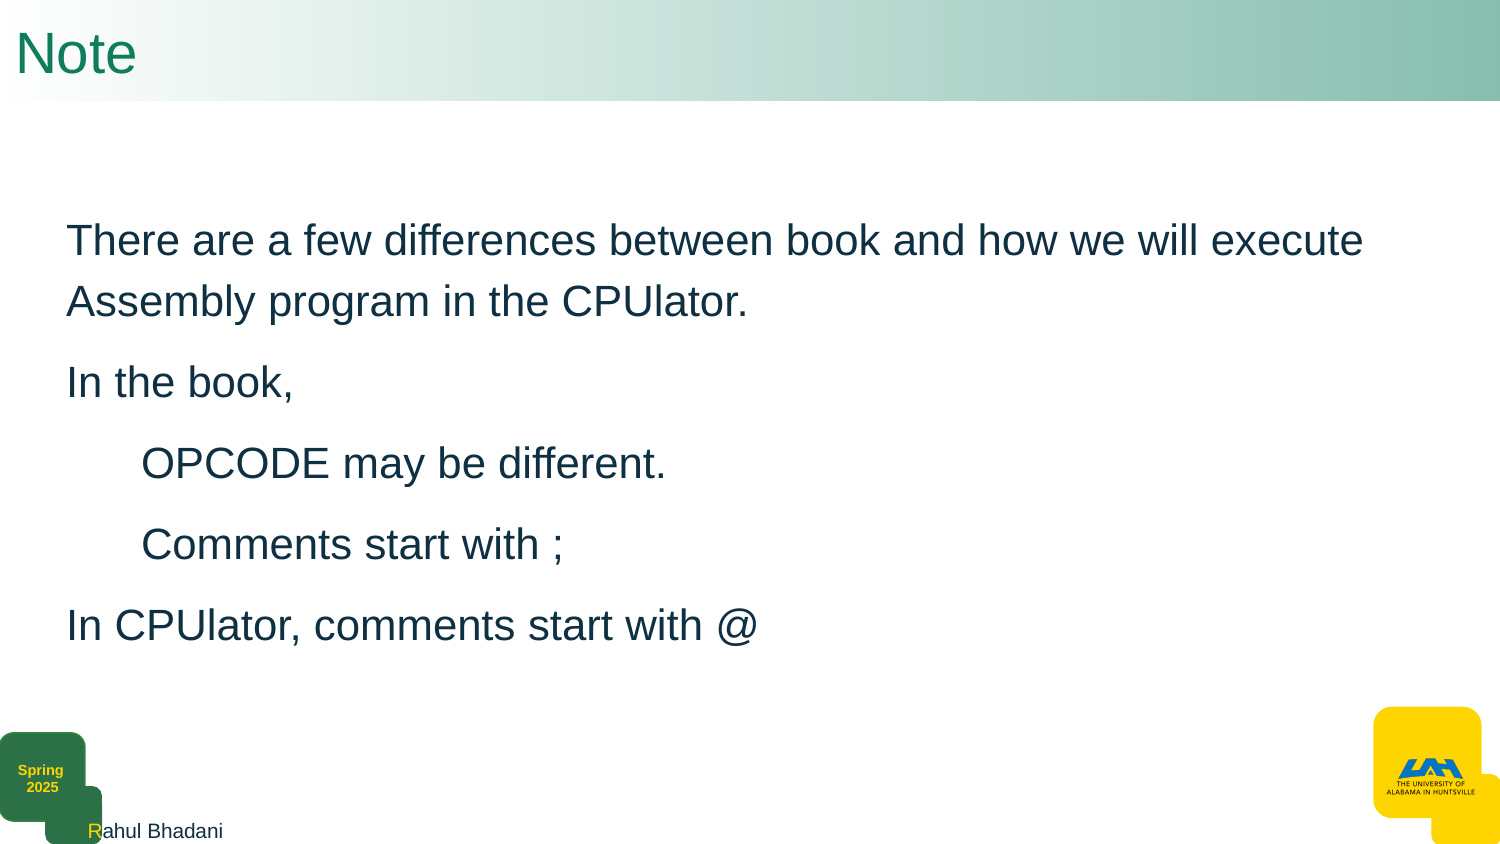

# Note
There are a few differences between book and how we will execute Assembly program in the CPUlator.
In the book,
OPCODE may be different.
Comments start with ;
In CPUlator, comments start with @